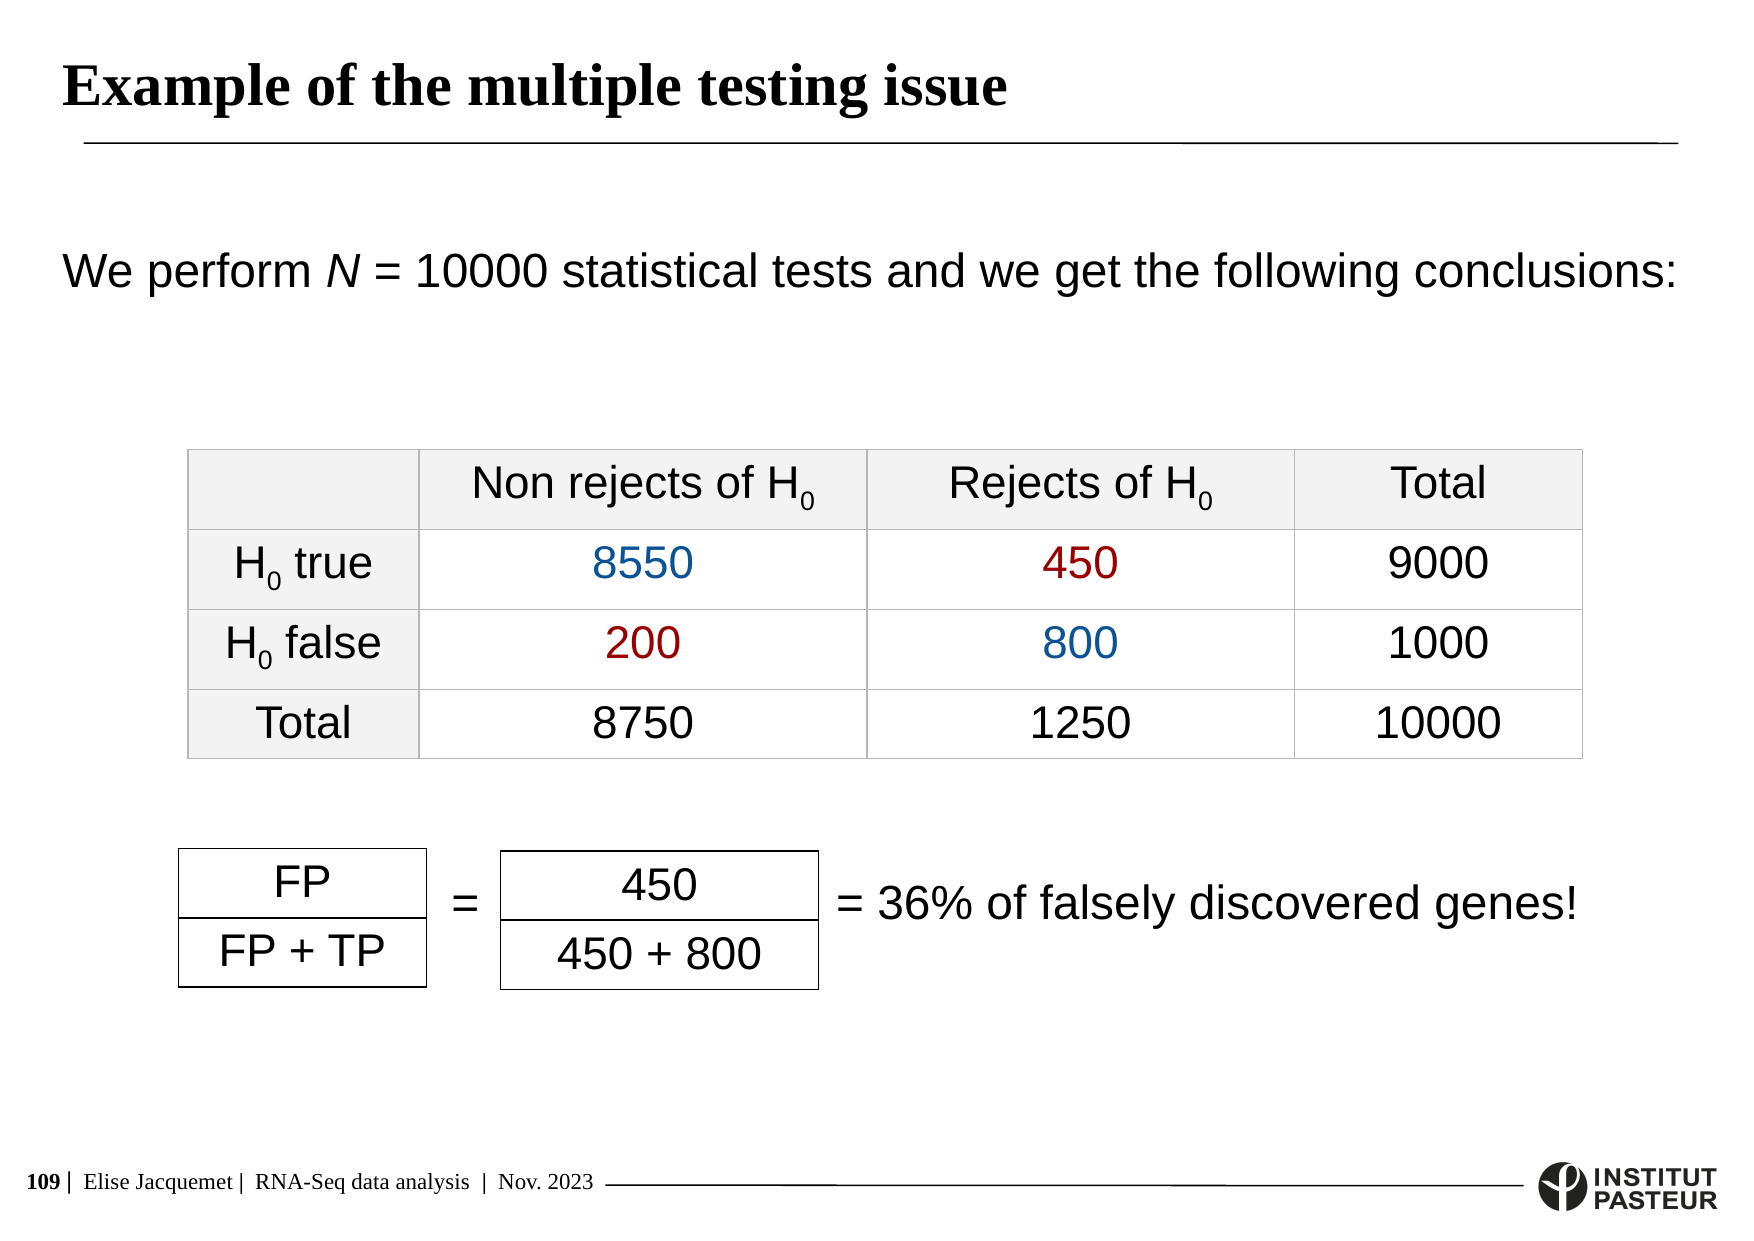

Example of the multiple testing issue

We perform N = 10000 statistical tests and we get the following conclusions:

                     =                           = 36% of falsely discovered genes!
|  | Non rejects of H0 | Rejects of H0 | Total |
| --- | --- | --- | --- |
| H0 true | 8550 | 450 | 9000 |
| H0 false | 200 | 800 | 1000 |
| Total | 8750 | 1250 | 10000 |
| FP |
| --- |
| FP + TP |
| 450 |
| --- |
| 450 + 800 |